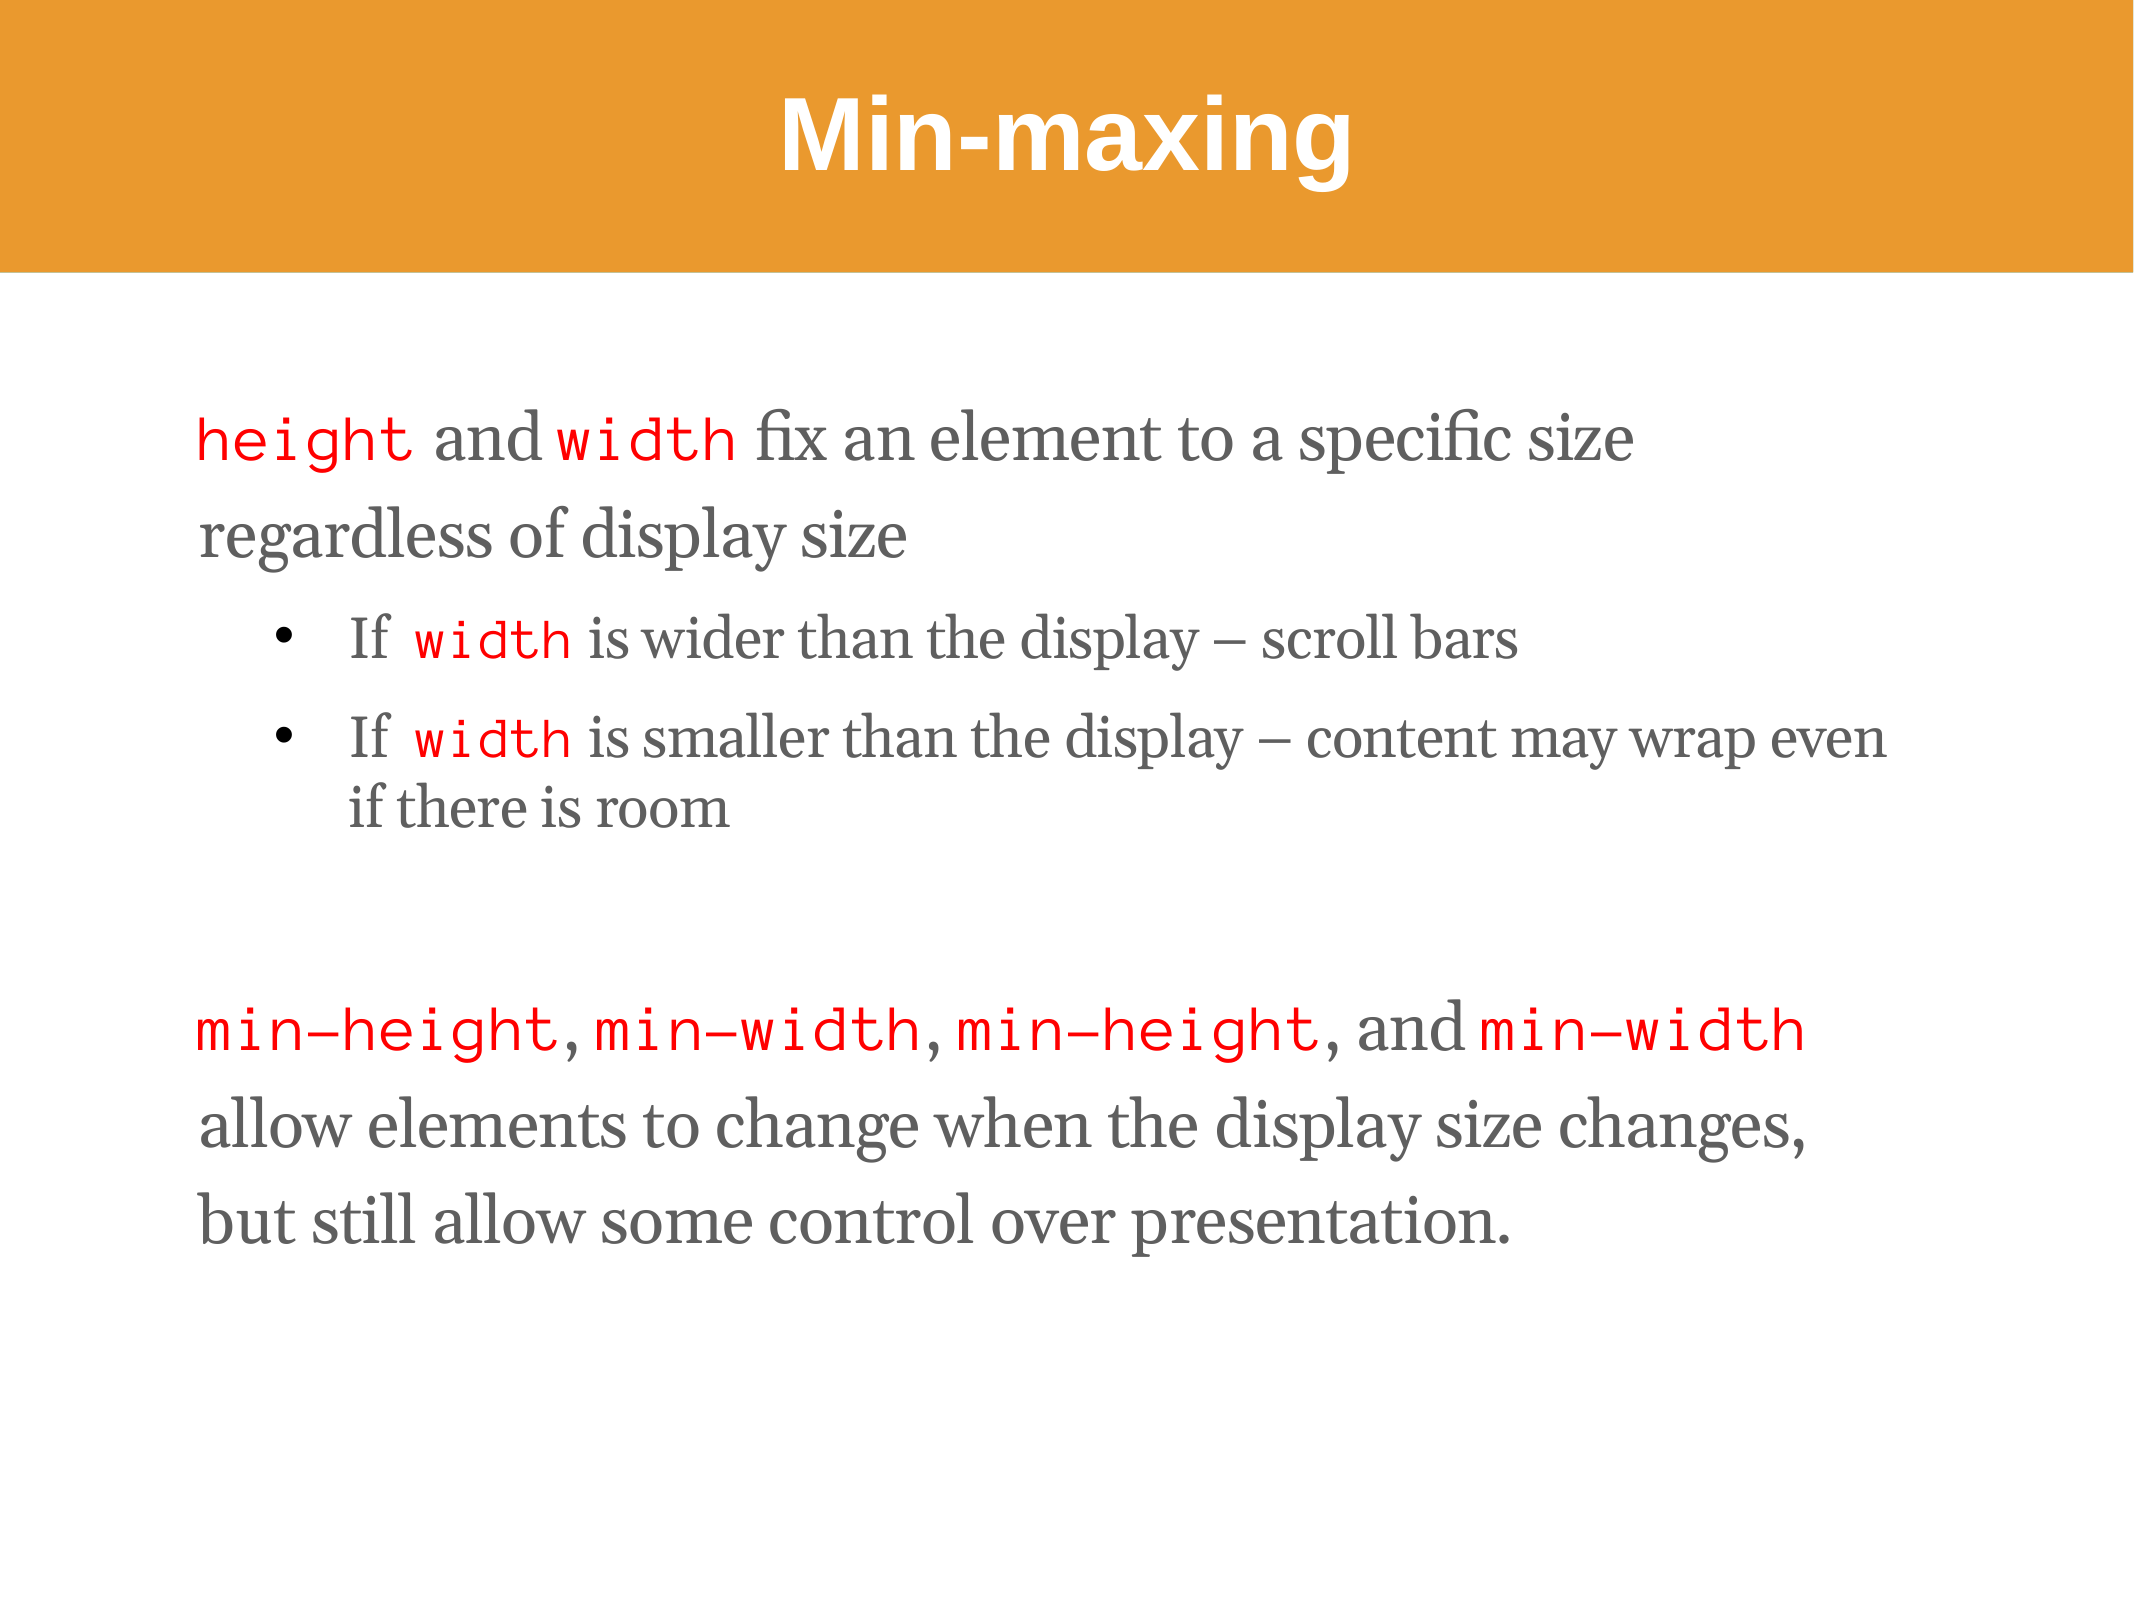

# Min-maxing
height and width fix an element to a specific size regardless of display size
If  width is wider than the display – scroll bars
If  width is smaller than the display – content may wrap even if there is room

min-height, min-width, min-height, and min-width allow elements to change when the display size changes, but still allow some control over presentation.